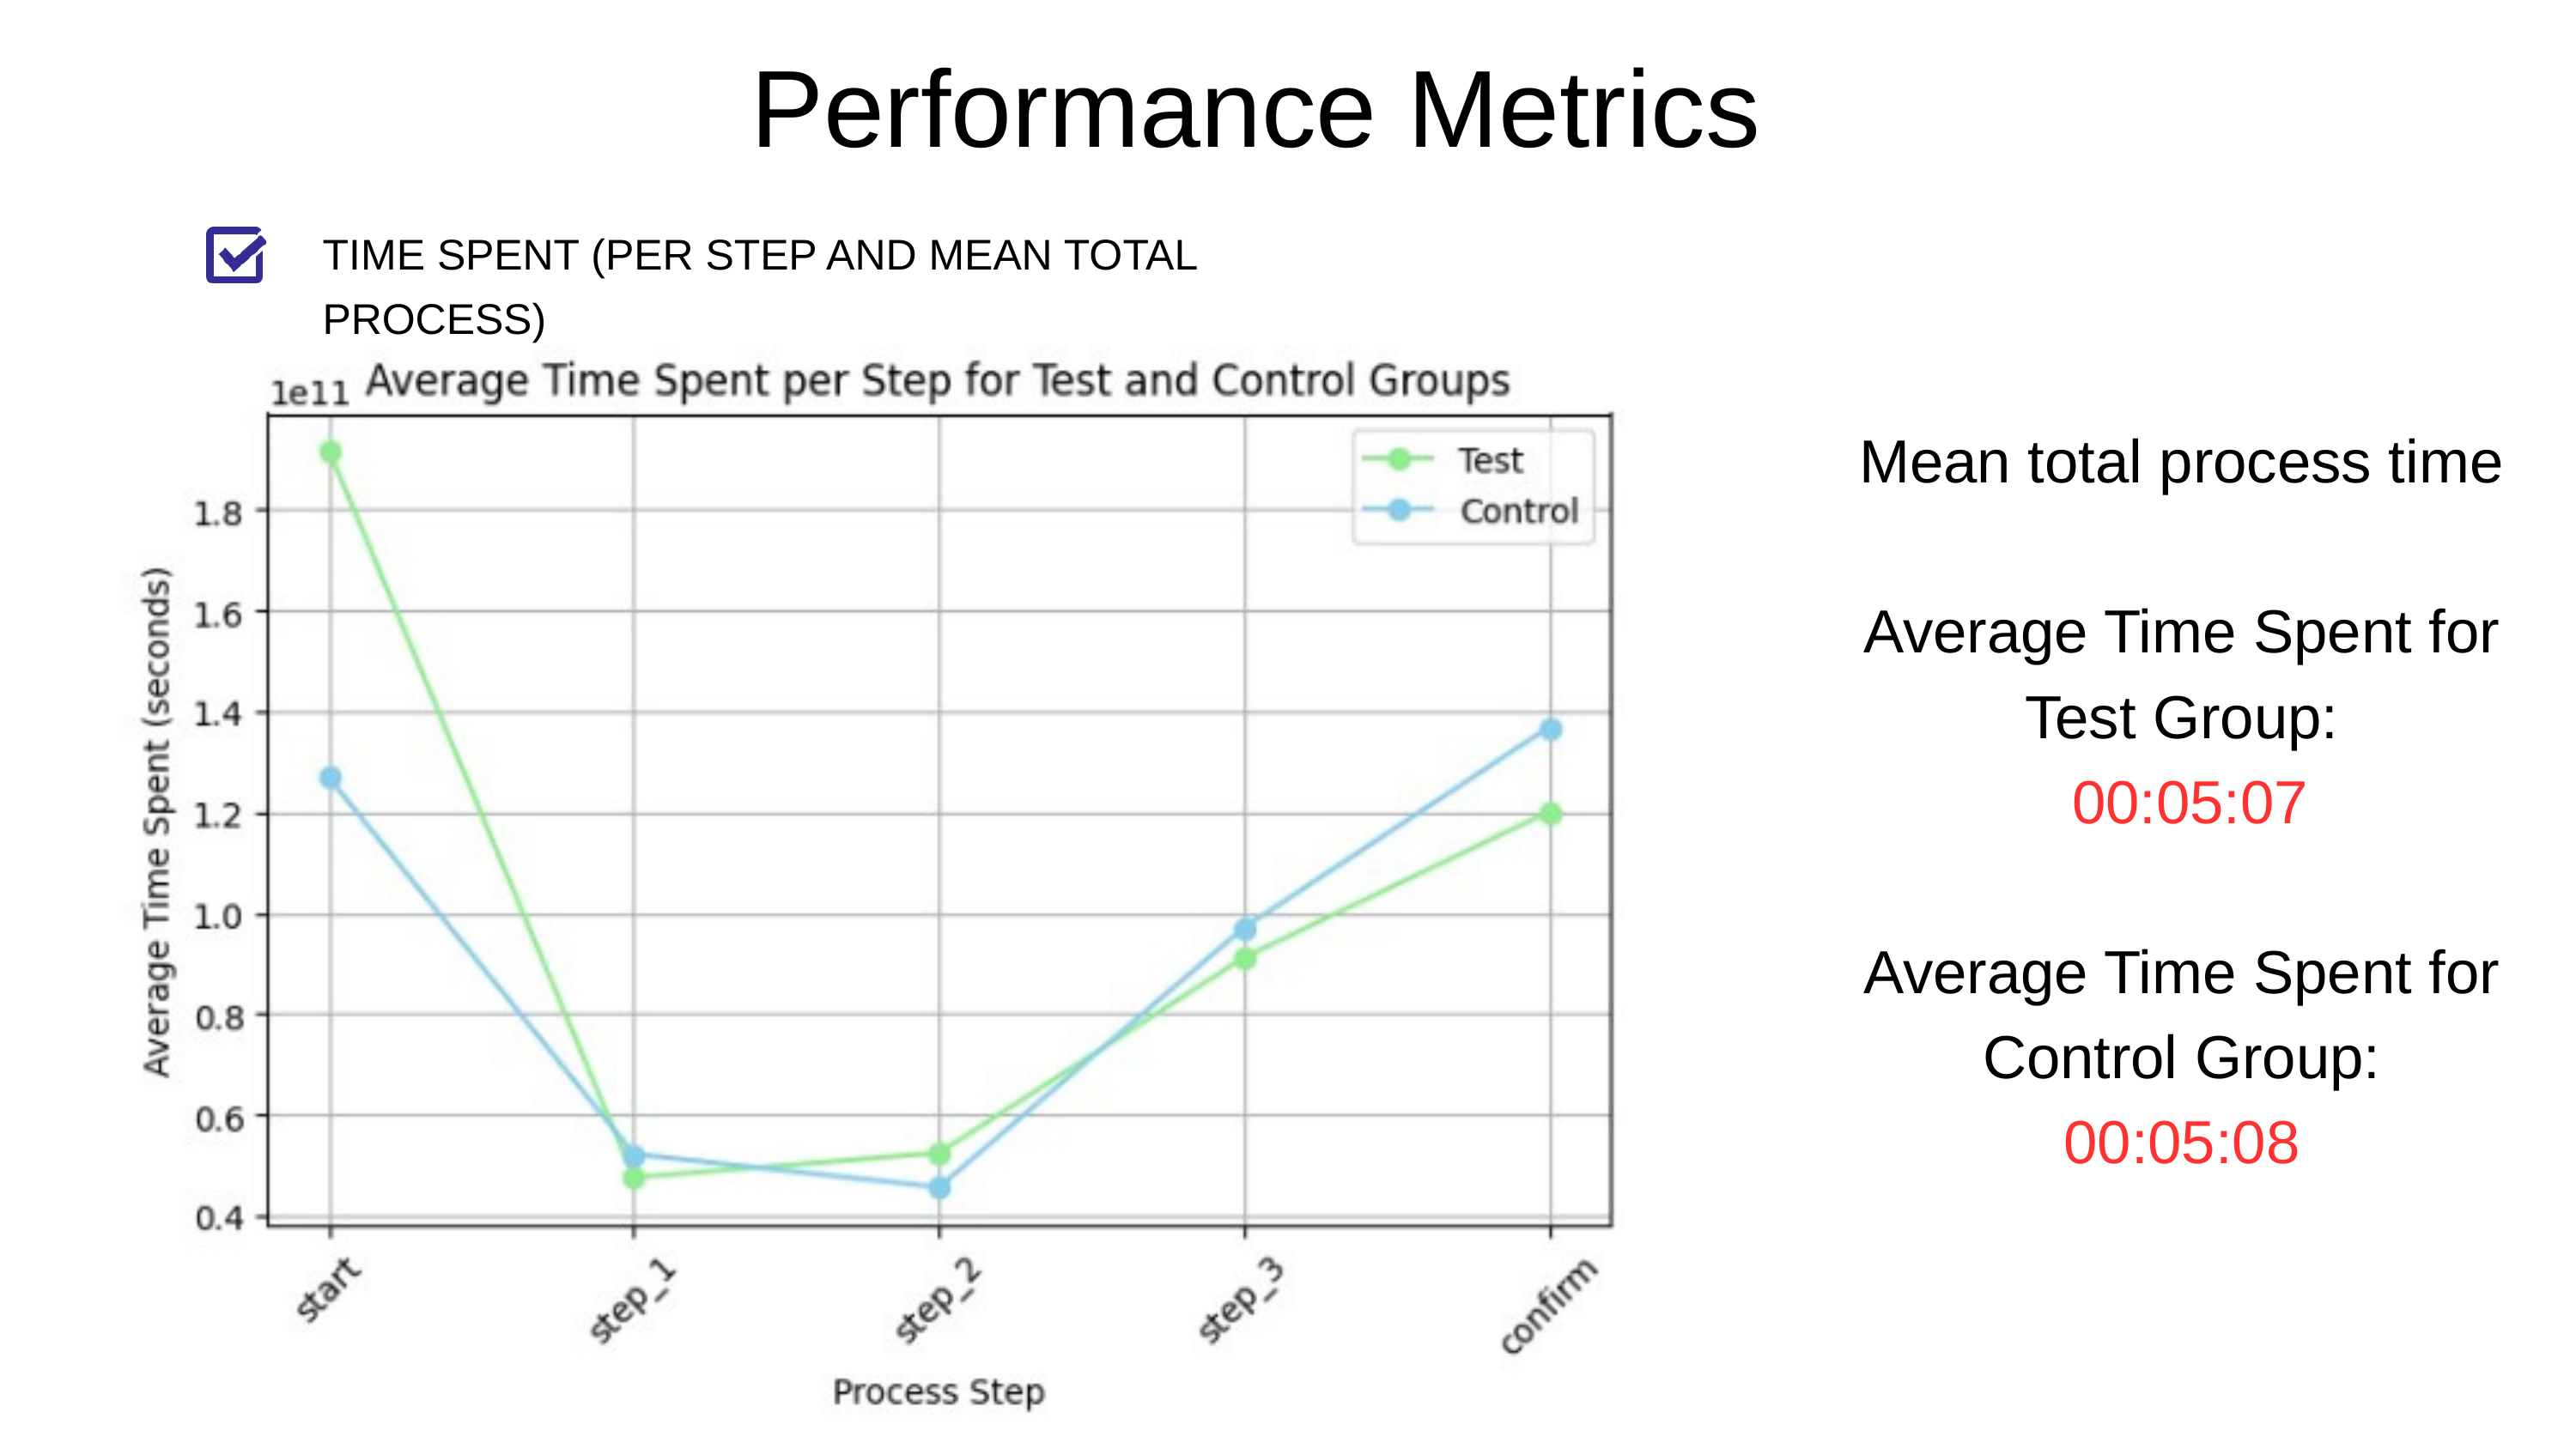

Performance Metrics
Vanguard
TIME SPENT (PER STEP AND MEAN TOTAL PROCESS)

Mean total process time

Average Time Spent for Test Group:
 00:05:07

Average Time Spent for Control Group:
00:05:08